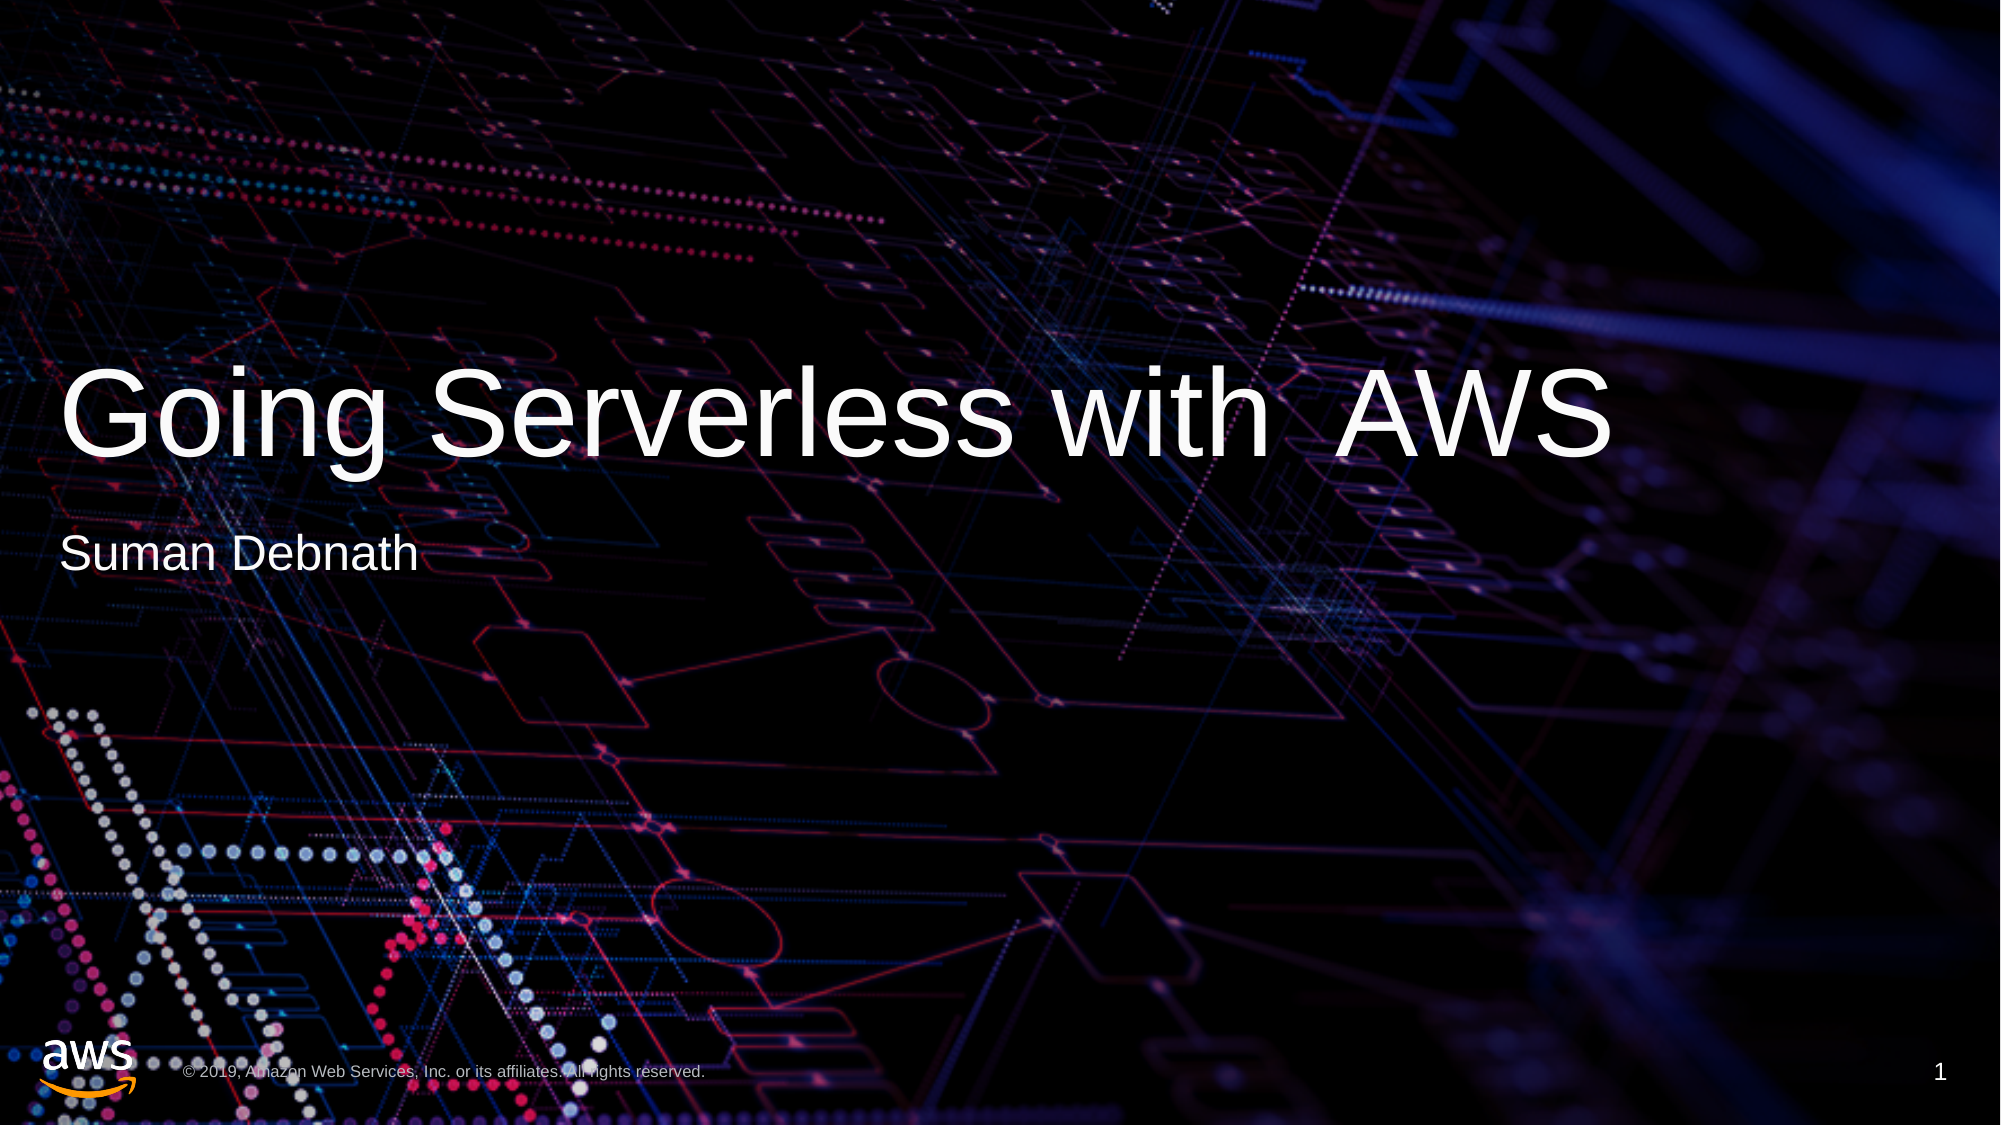

# Going Serverless with  AWS
Suman Debnath
1